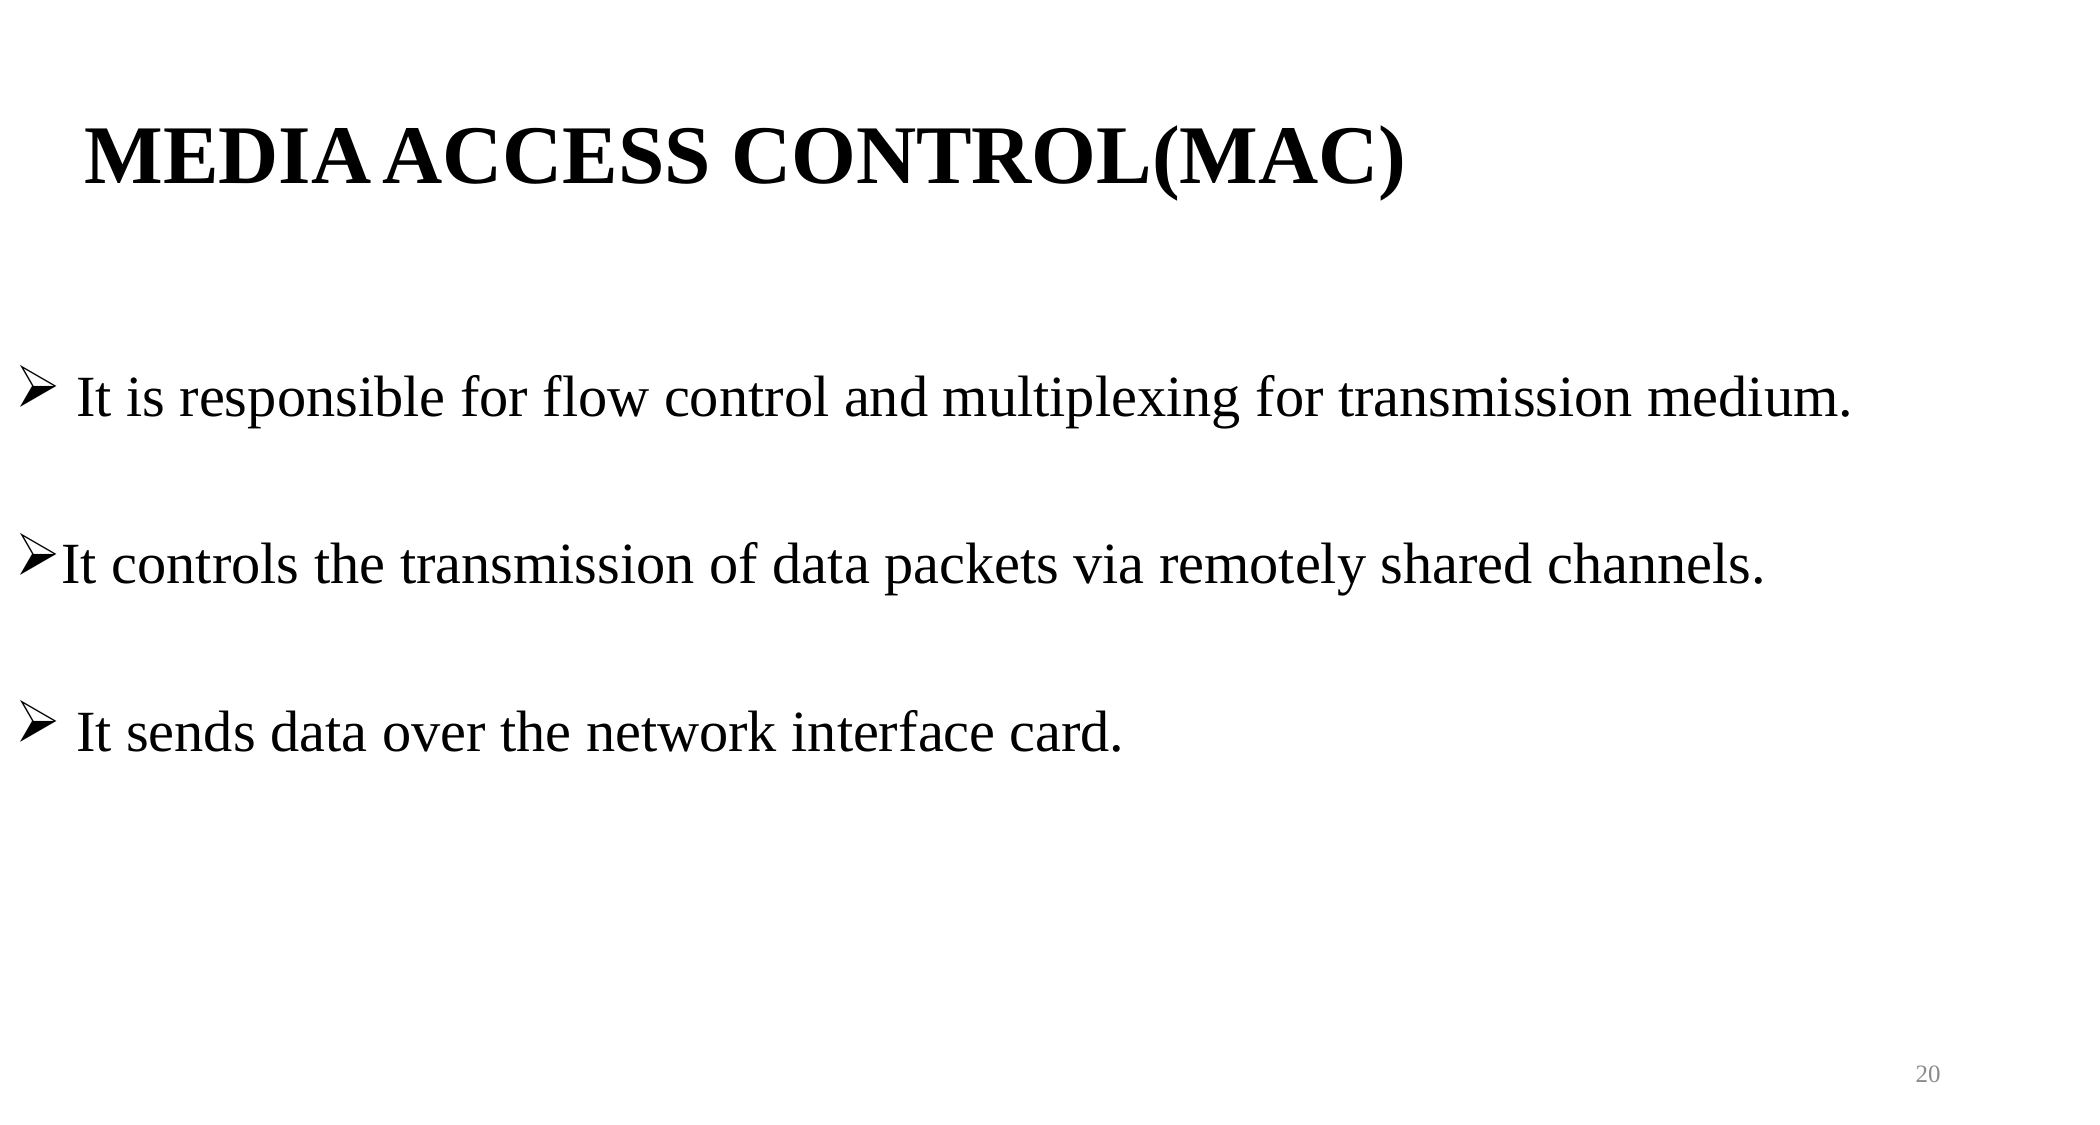

# MEDIA ACCESS CONTROL(MAC)

 It is responsible for flow control and multiplexing for transmission medium.

It controls the transmission of data packets via remotely shared channels.

 It sends data over the network interface card.

20